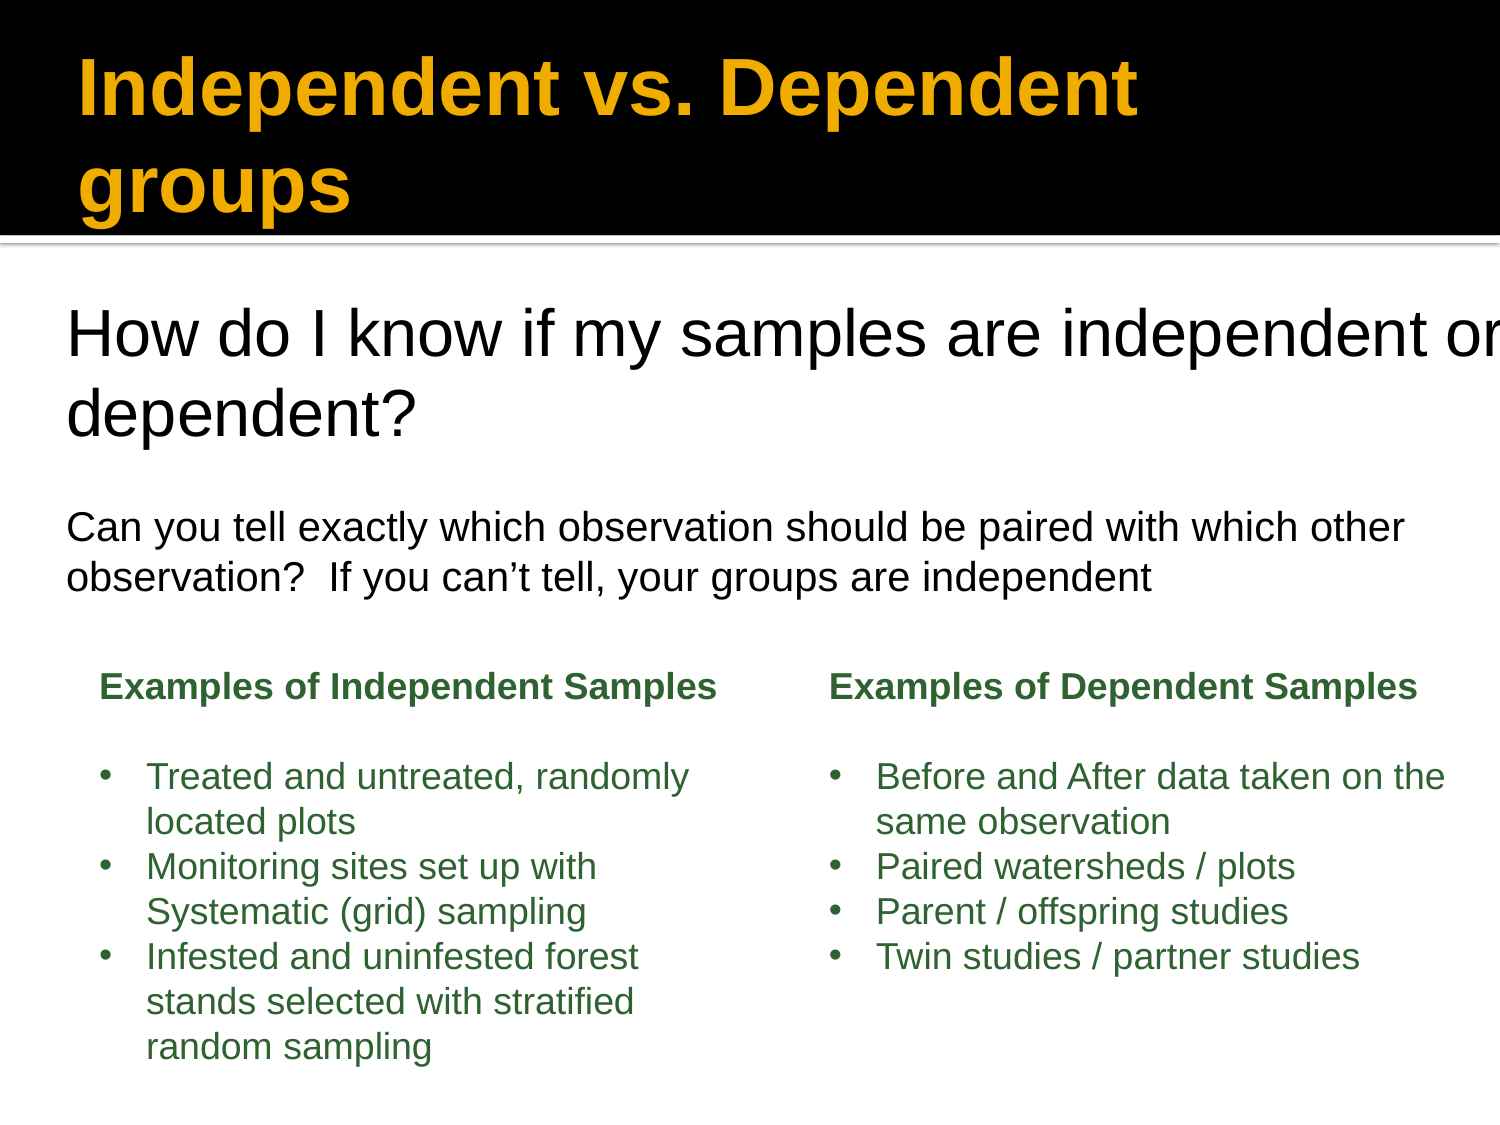

# Independent vs. Dependent groups
How do I know if my samples are independent or dependent?

Can you tell exactly which observation should be paired with which other observation?  If you can’t tell, your groups are independent

Examples of Independent Samples

Treated and untreated, randomly located plots
Monitoring sites set up with Systematic (grid) sampling
Infested and uninfested forest stands selected with stratified random sampling

Examples of Dependent Samples

Before and After data taken on the same observation
Paired watersheds / plots
Parent / offspring studies
Twin studies / partner studies